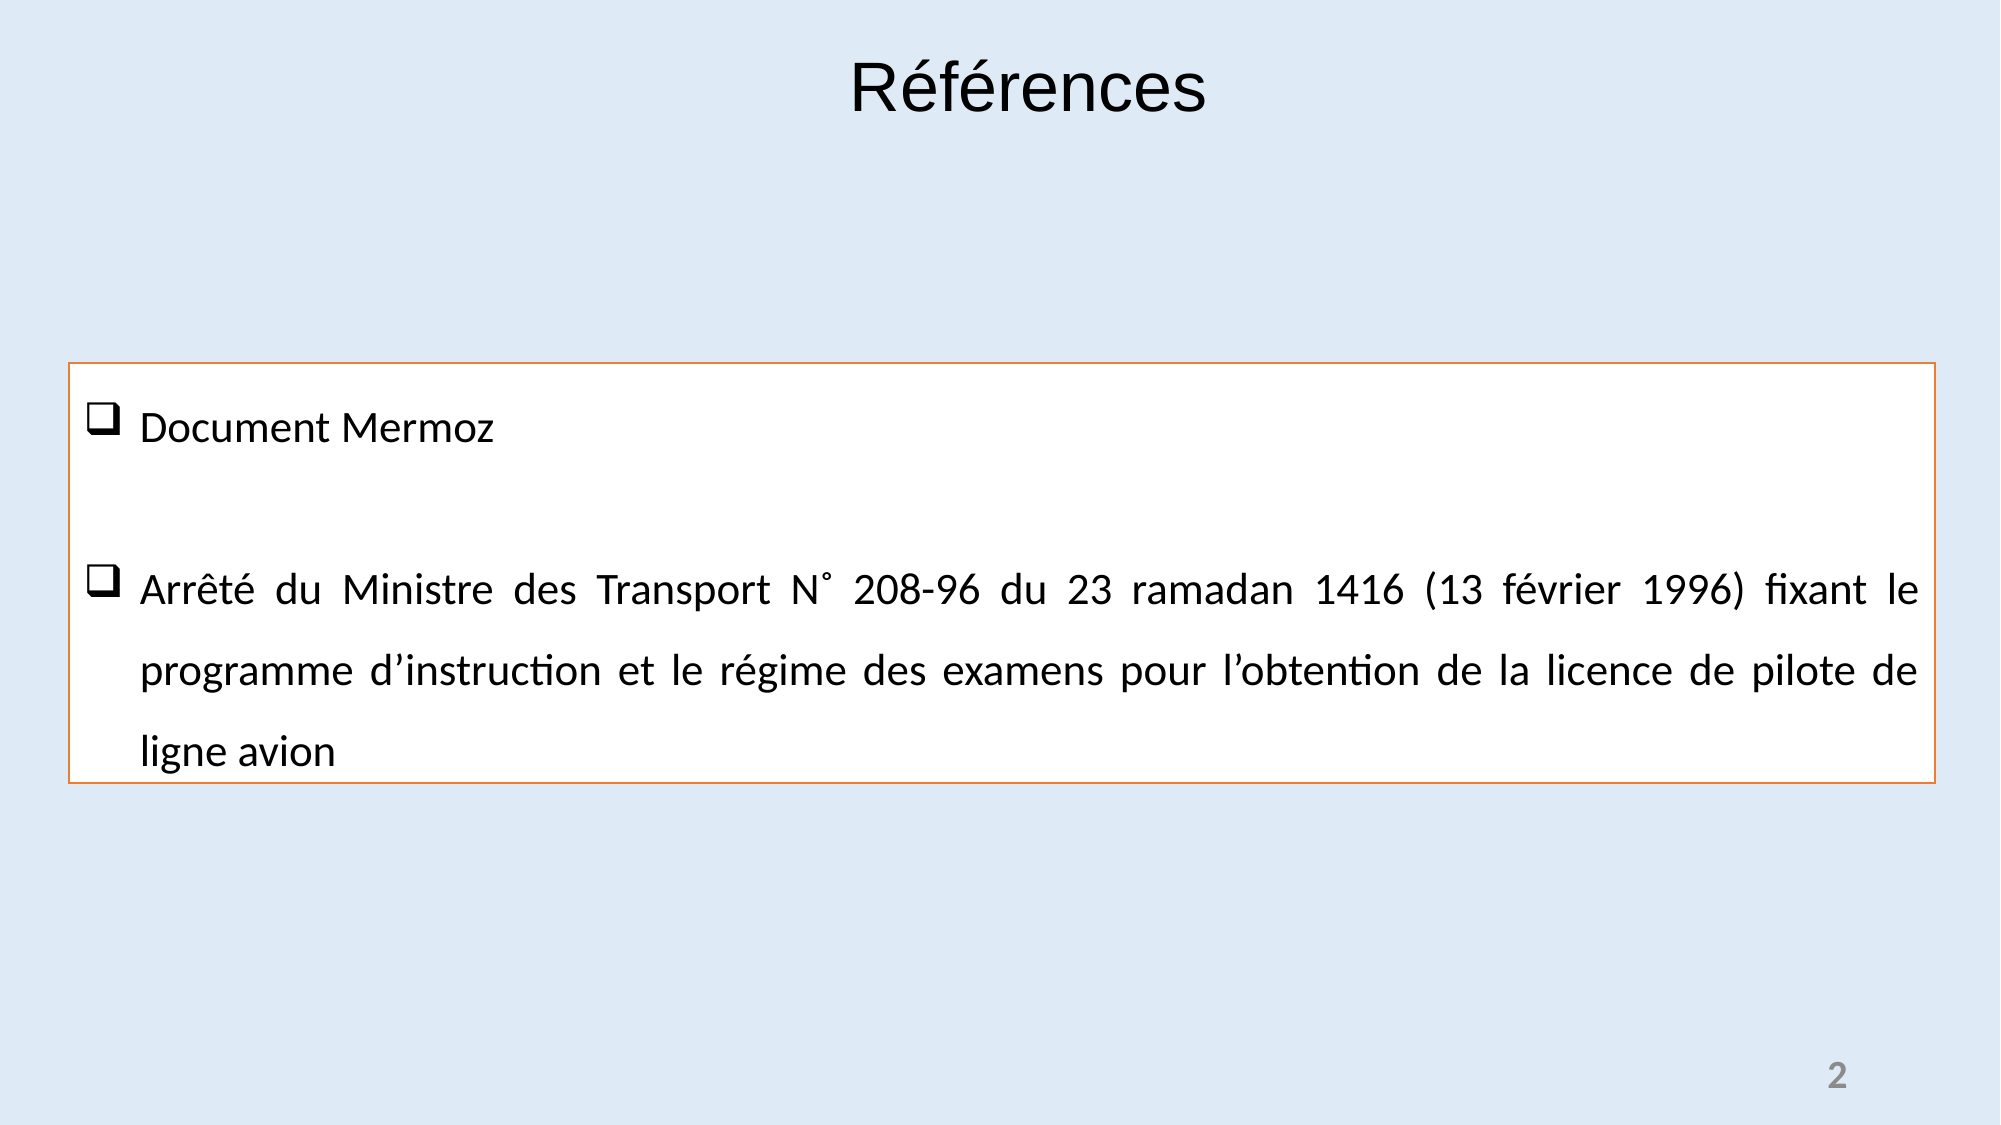

# Références
Document Mermoz

Arrêté du Ministre des Transport N˚ 208-96 du 23 ramadan 1416 (13 février 1996) fixant le programme d’instruction et le régime des examens pour l’obtention de la licence de pilote de ligne avion
2